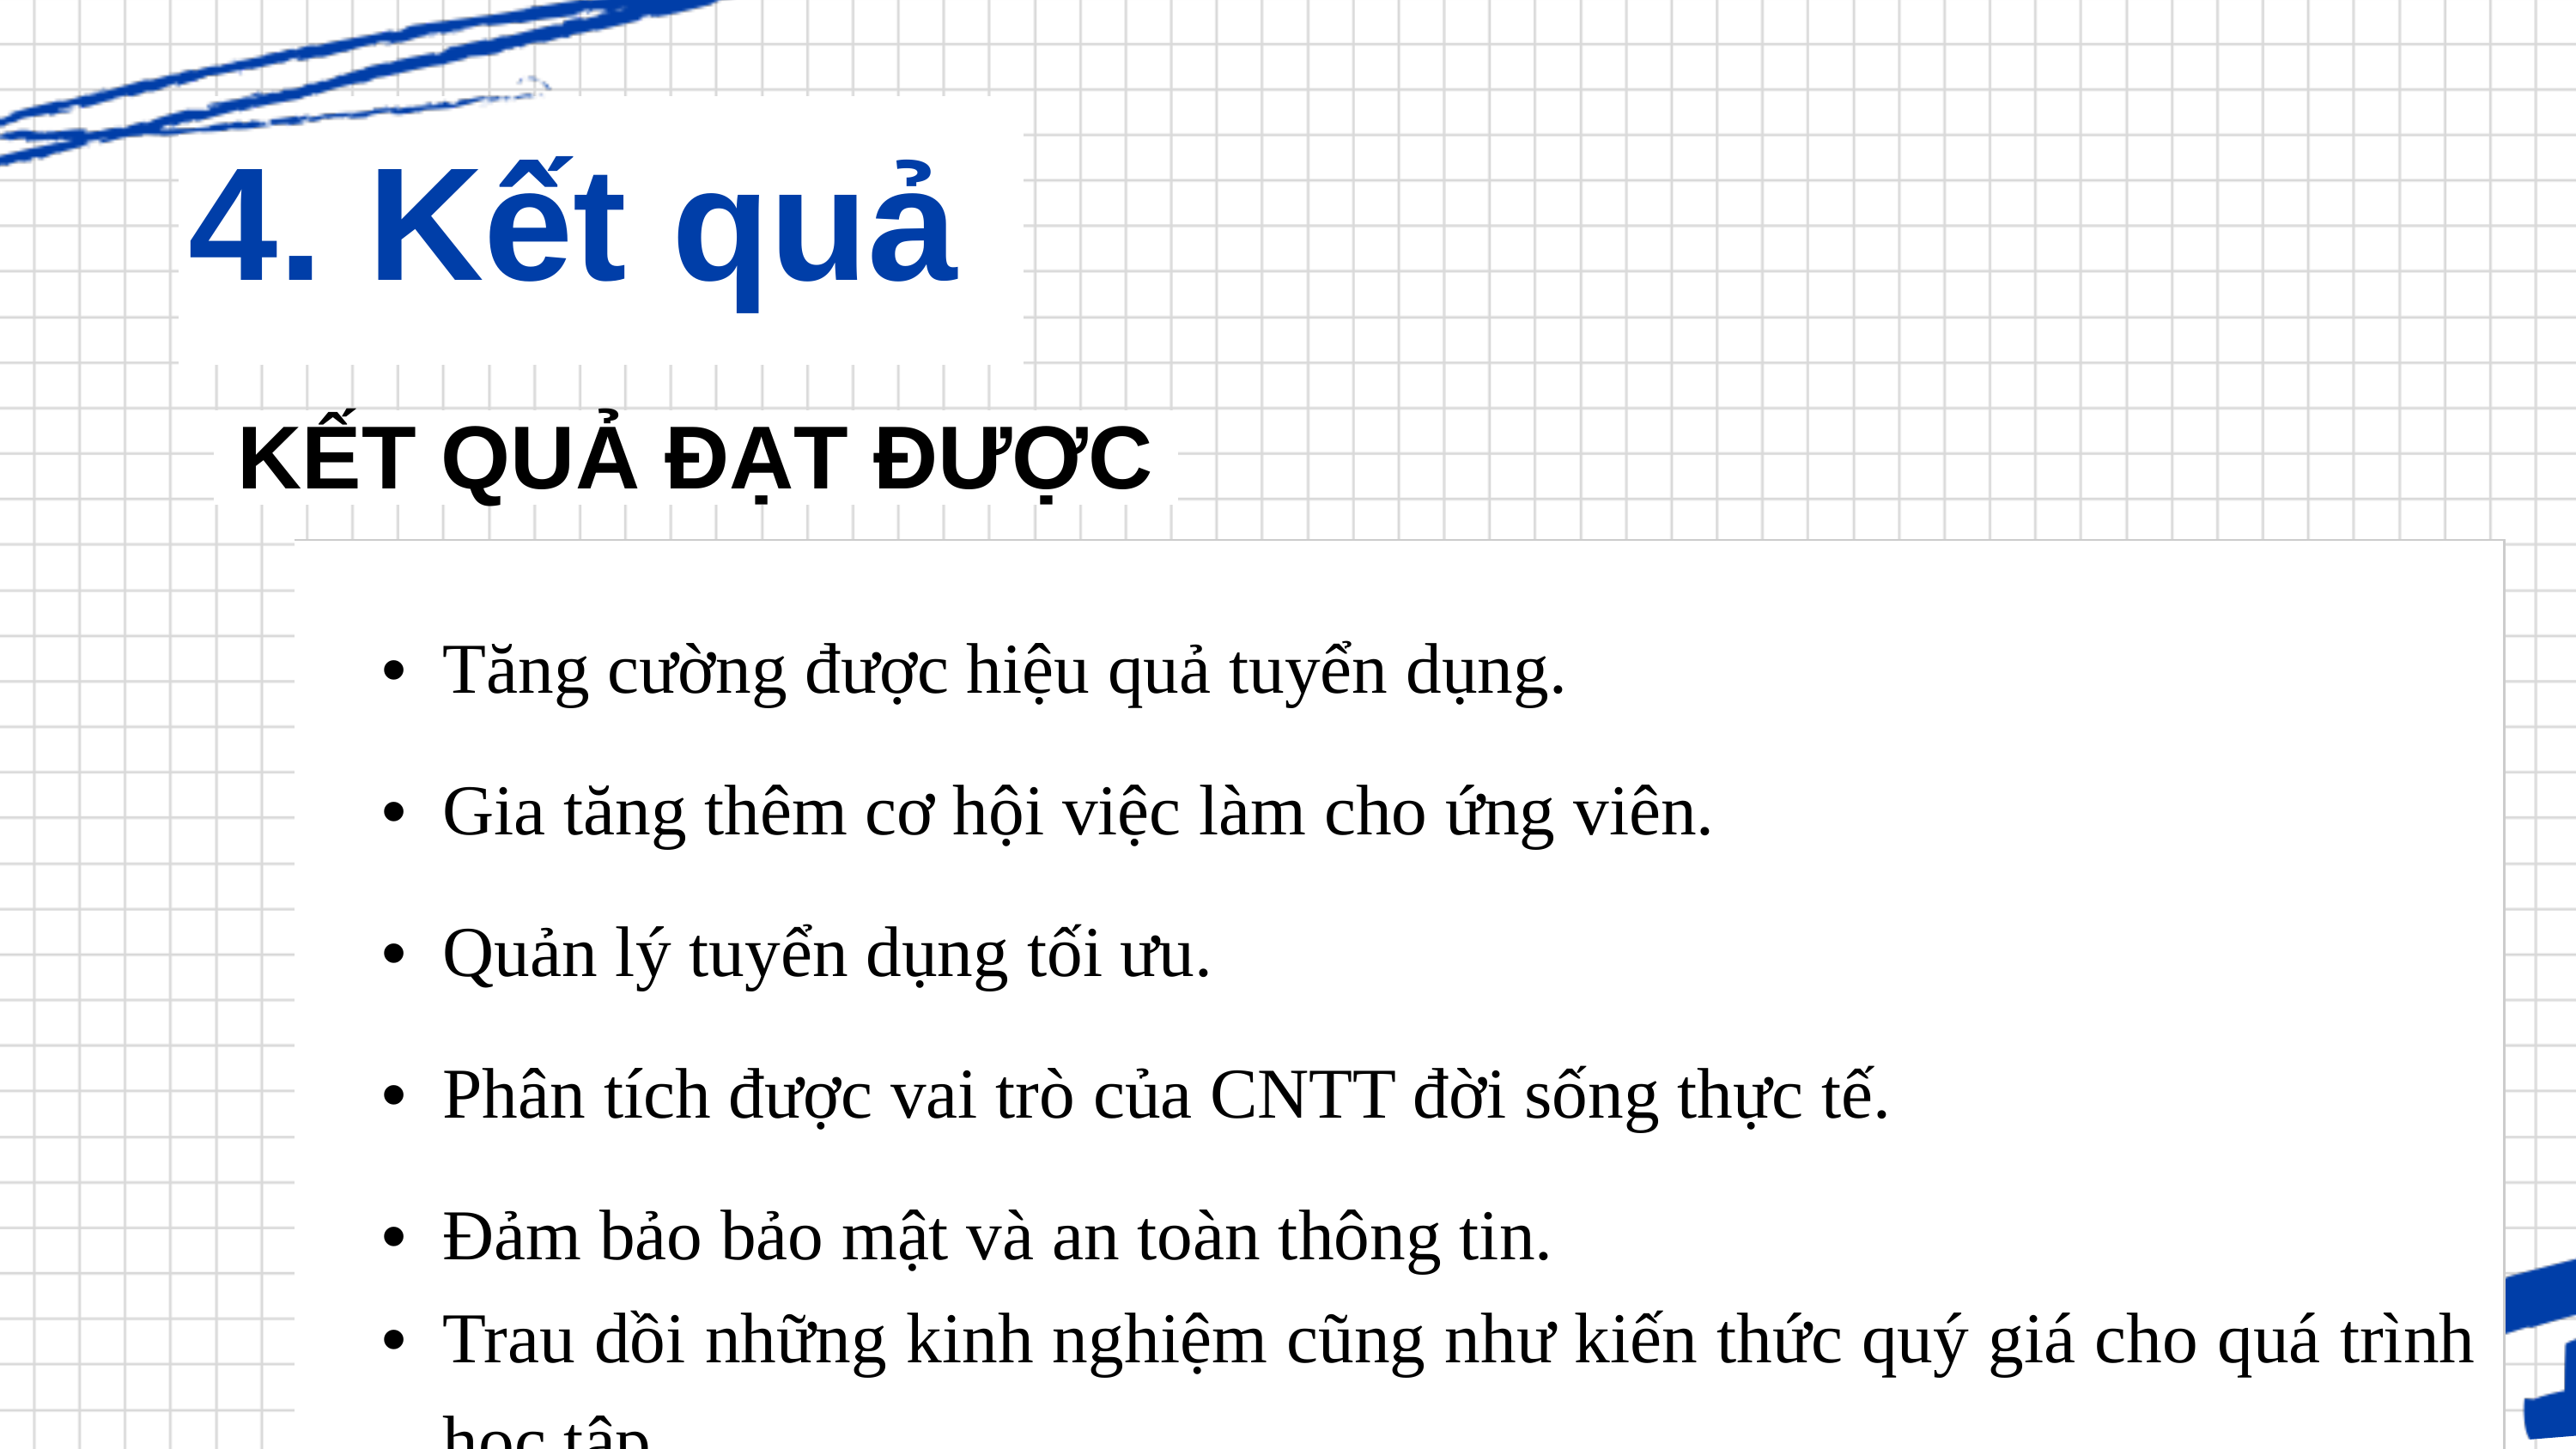

4. Kết quả
KẾT QUẢ ĐẠT ĐƯỢC

| Tăng cường được hiệu quả tuyển dụng. Gia tăng thêm cơ hội việc làm cho ứng viên. Quản lý tuyển dụng tối ưu. Phân tích được vai trò của CNTT đời sống thực tế. Đảm bảo bảo mật và an toàn thông tin. Trau dồi những kinh nghiệm cũng như kiến thức quý giá cho quá trình học tập. |
| --- |